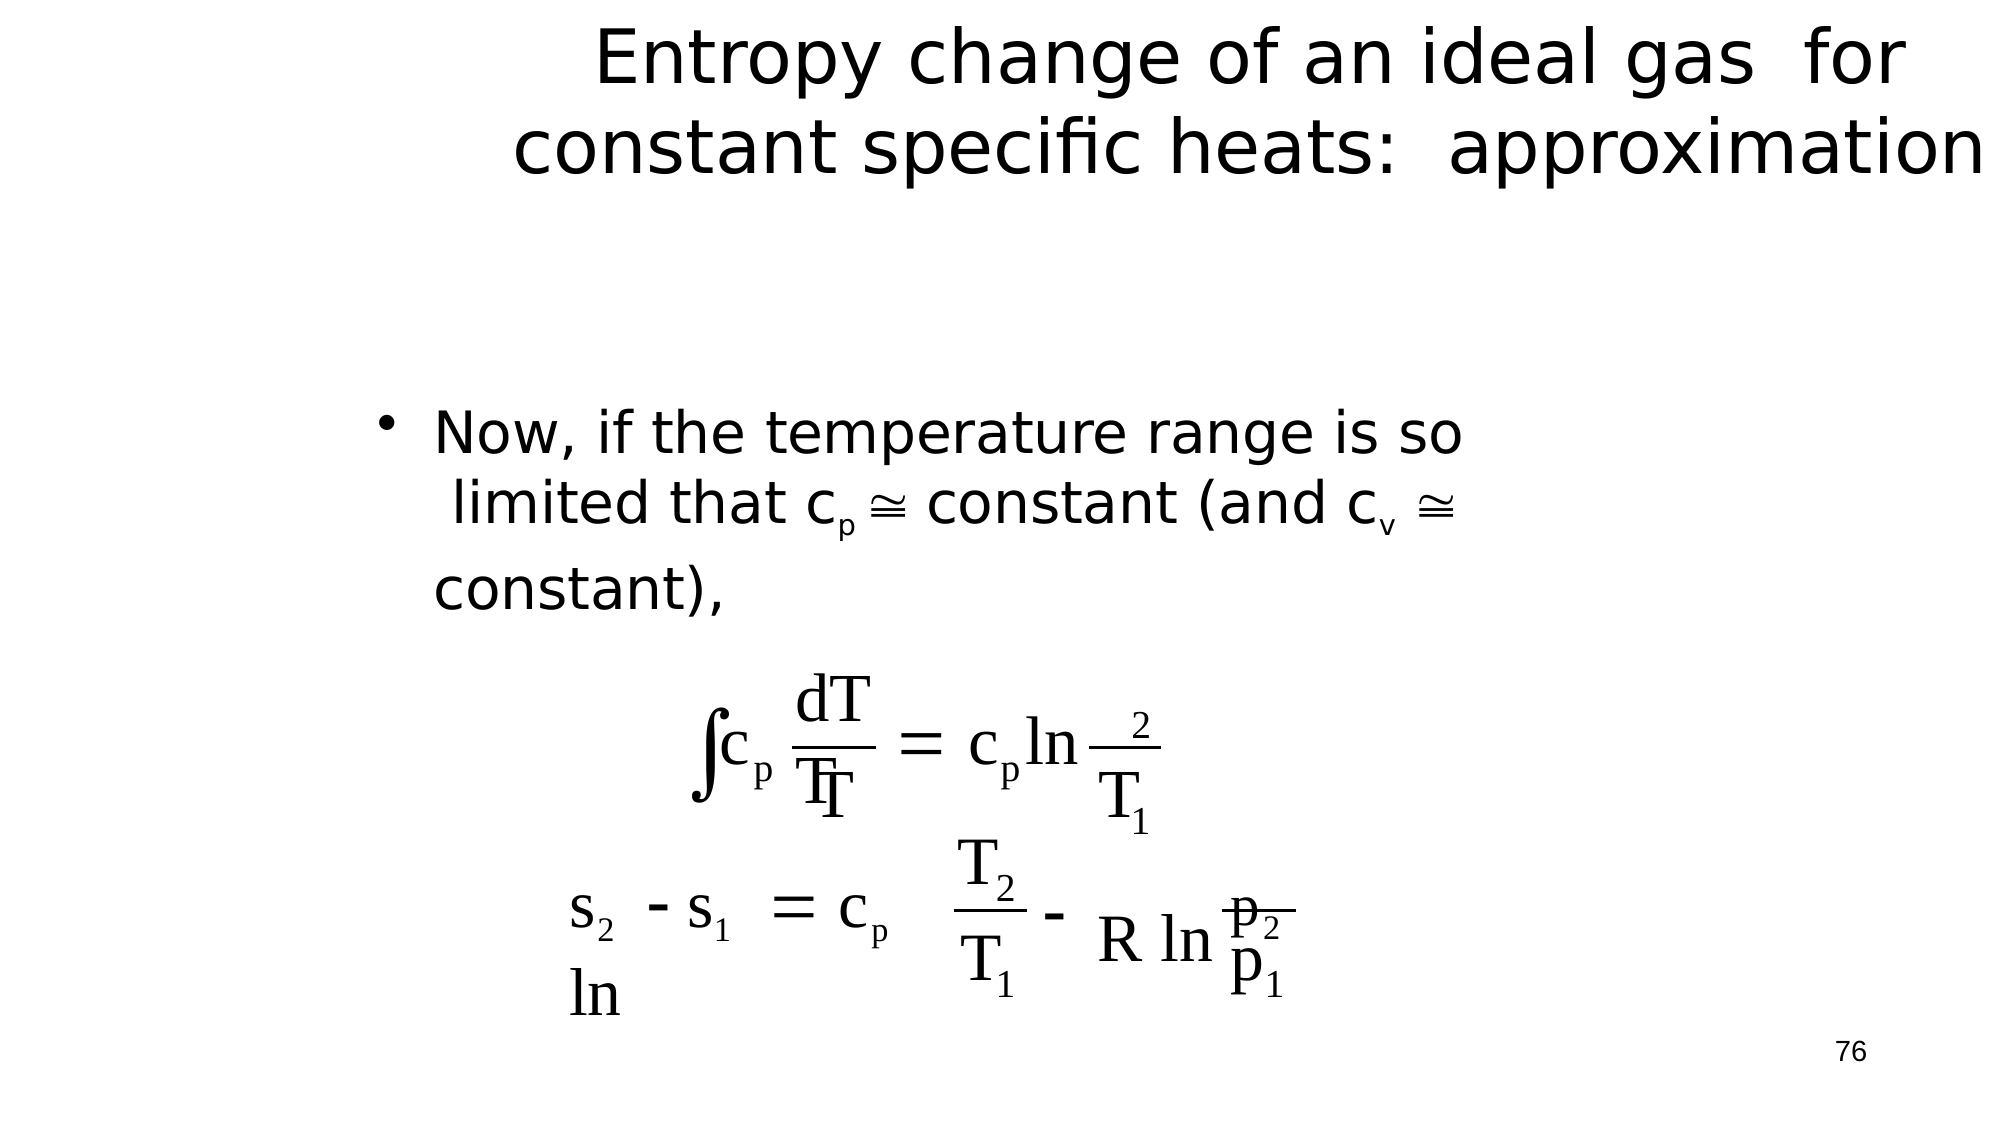

# Entropy change of an ideal gas  for constant specific heats:  approximation
Now, if the temperature range is so  limited that cp ≅ constant (and cv ≅
constant),
dT	T
∫
c
=	c	ln
2
p
p

T	T

1
T
s2	− s1	= cp ln
R ln p2
2
T
p

1
1
76